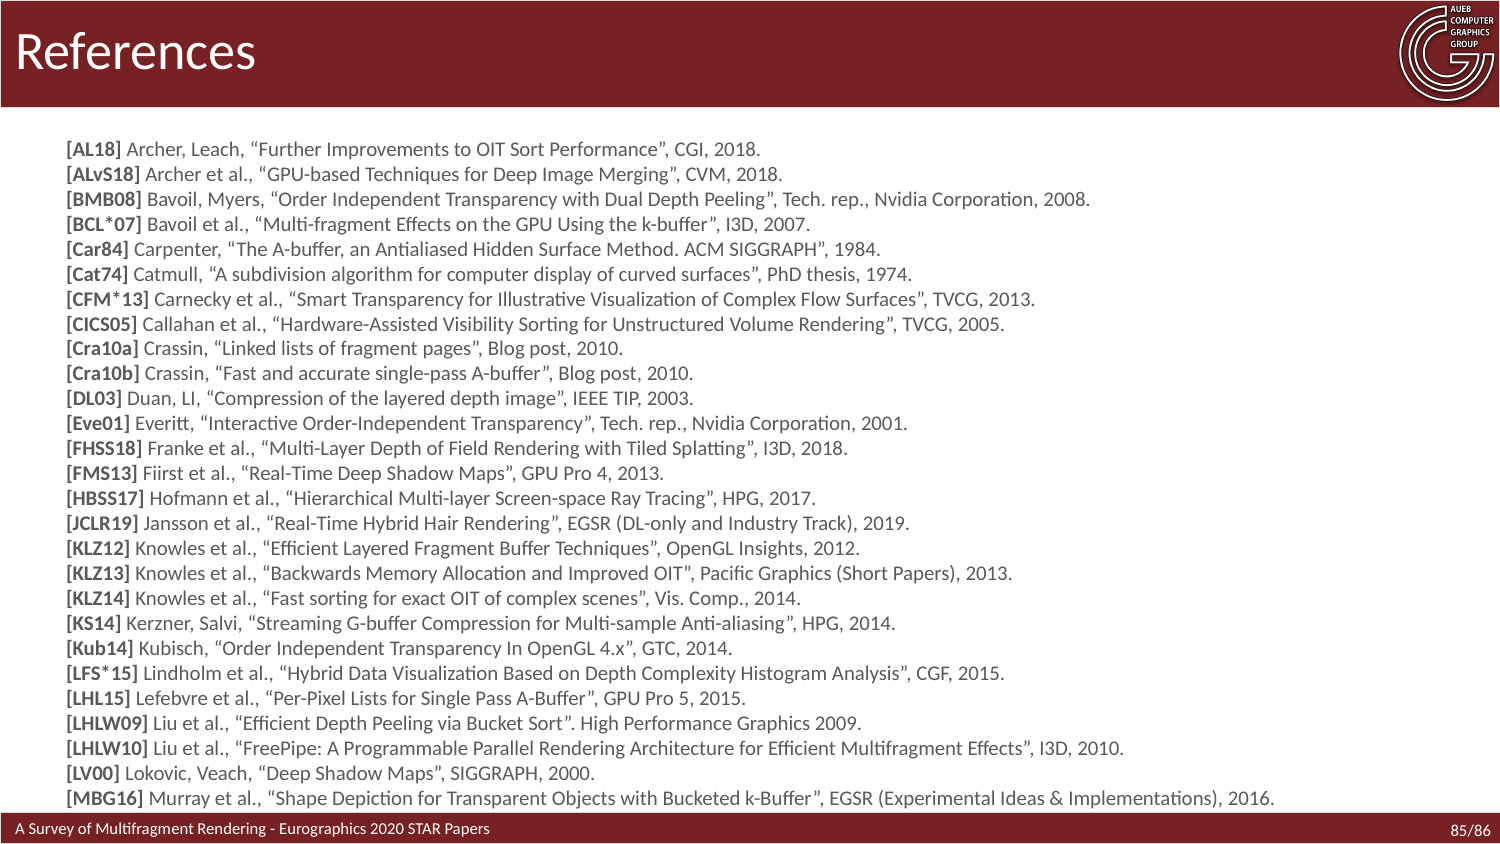

# References

[AL18] Archer, Leach, “Further Improvements to OIT Sort Performance”, CGI, 2018.
[ALvS18] Archer et al., “GPU-based Techniques for Deep Image Merging”, CVM, 2018.
[BMB08] Bavoil, Myers, “Order Independent Transparency with Dual Depth Peeling”, Tech. rep., Nvidia Corporation, 2008.
[BCL*07] Bavoil et al., “Multi-fragment Effects on the GPU Using the k-buffer”, I3D, 2007.
[Car84] Carpenter, “The A-buffer, an Antialiased Hidden Surface Method. ACM SIGGRAPH”, 1984.
[Cat74] Catmull, “A subdivision algorithm for computer display of curved surfaces”, PhD thesis, 1974.
[CFM*13] Carnecky et al., “Smart Transparency for Illustrative Visualization of Complex Flow Surfaces”, TVCG, 2013.
[CICS05] Callahan et al., “Hardware-Assisted Visibility Sorting for Unstructured Volume Rendering”, TVCG, 2005.
[Cra10a] Crassin, “Linked lists of fragment pages”, Blog post, 2010.
[Cra10b] Crassin, “Fast and accurate single-pass A-buffer”, Blog post, 2010.
[DL03] Duan, LI, “Compression of the layered depth image”, IEEE TIP, 2003.
[Eve01] Everitt, “Interactive Order-Independent Transparency”, Tech. rep., Nvidia Corporation, 2001.
[FHSS18] Franke et al., “Multi-Layer Depth of Field Rendering with Tiled Splatting”, I3D, 2018.
[FMS13] Fiirst et al., “Real-Time Deep Shadow Maps”, GPU Pro 4, 2013.
[HBSS17] Hofmann et al., “Hierarchical Multi-layer Screen-space Ray Tracing”, HPG, 2017.
[JCLR19] Jansson et al., “Real-Time Hybrid Hair Rendering”, EGSR (DL-only and Industry Track), 2019.
[KLZ12] Knowles et al., “Efficient Layered Fragment Buffer Techniques”, OpenGL Insights, 2012.
[KLZ13] Knowles et al., “Backwards Memory Allocation and Improved OIT”, Pacific Graphics (Short Papers), 2013.
[KLZ14] Knowles et al., “Fast sorting for exact OIT of complex scenes”, Vis. Comp., 2014.
[KS14] Kerzner, Salvi, “Streaming G-buffer Compression for Multi-sample Anti-aliasing”, HPG, 2014.
[Kub14] Kubisch, “Order Independent Transparency In OpenGL 4.x”, GTC, 2014.
[LFS*15] Lindholm et al., “Hybrid Data Visualization Based on Depth Complexity Histogram Analysis”, CGF, 2015.
[LHL15] Lefebvre et al., “Per-Pixel Lists for Single Pass A-Buffer”, GPU Pro 5, 2015.
[LHLW09] Liu et al., “Efficient Depth Peeling via Bucket Sort”. High Performance Graphics 2009.
[LHLW10] Liu et al., “FreePipe: A Programmable Parallel Rendering Architecture for Efficient Multifragment Effects”, I3D, 2010.
[LV00] Lokovic, Veach, “Deep Shadow Maps”, SIGGRAPH, 2000.
[MBG16] Murray et al., “Shape Depiction for Transparent Objects with Bucketed k-Buffer”, EGSR (Experimental Ideas & Implementations), 2016.
85/86